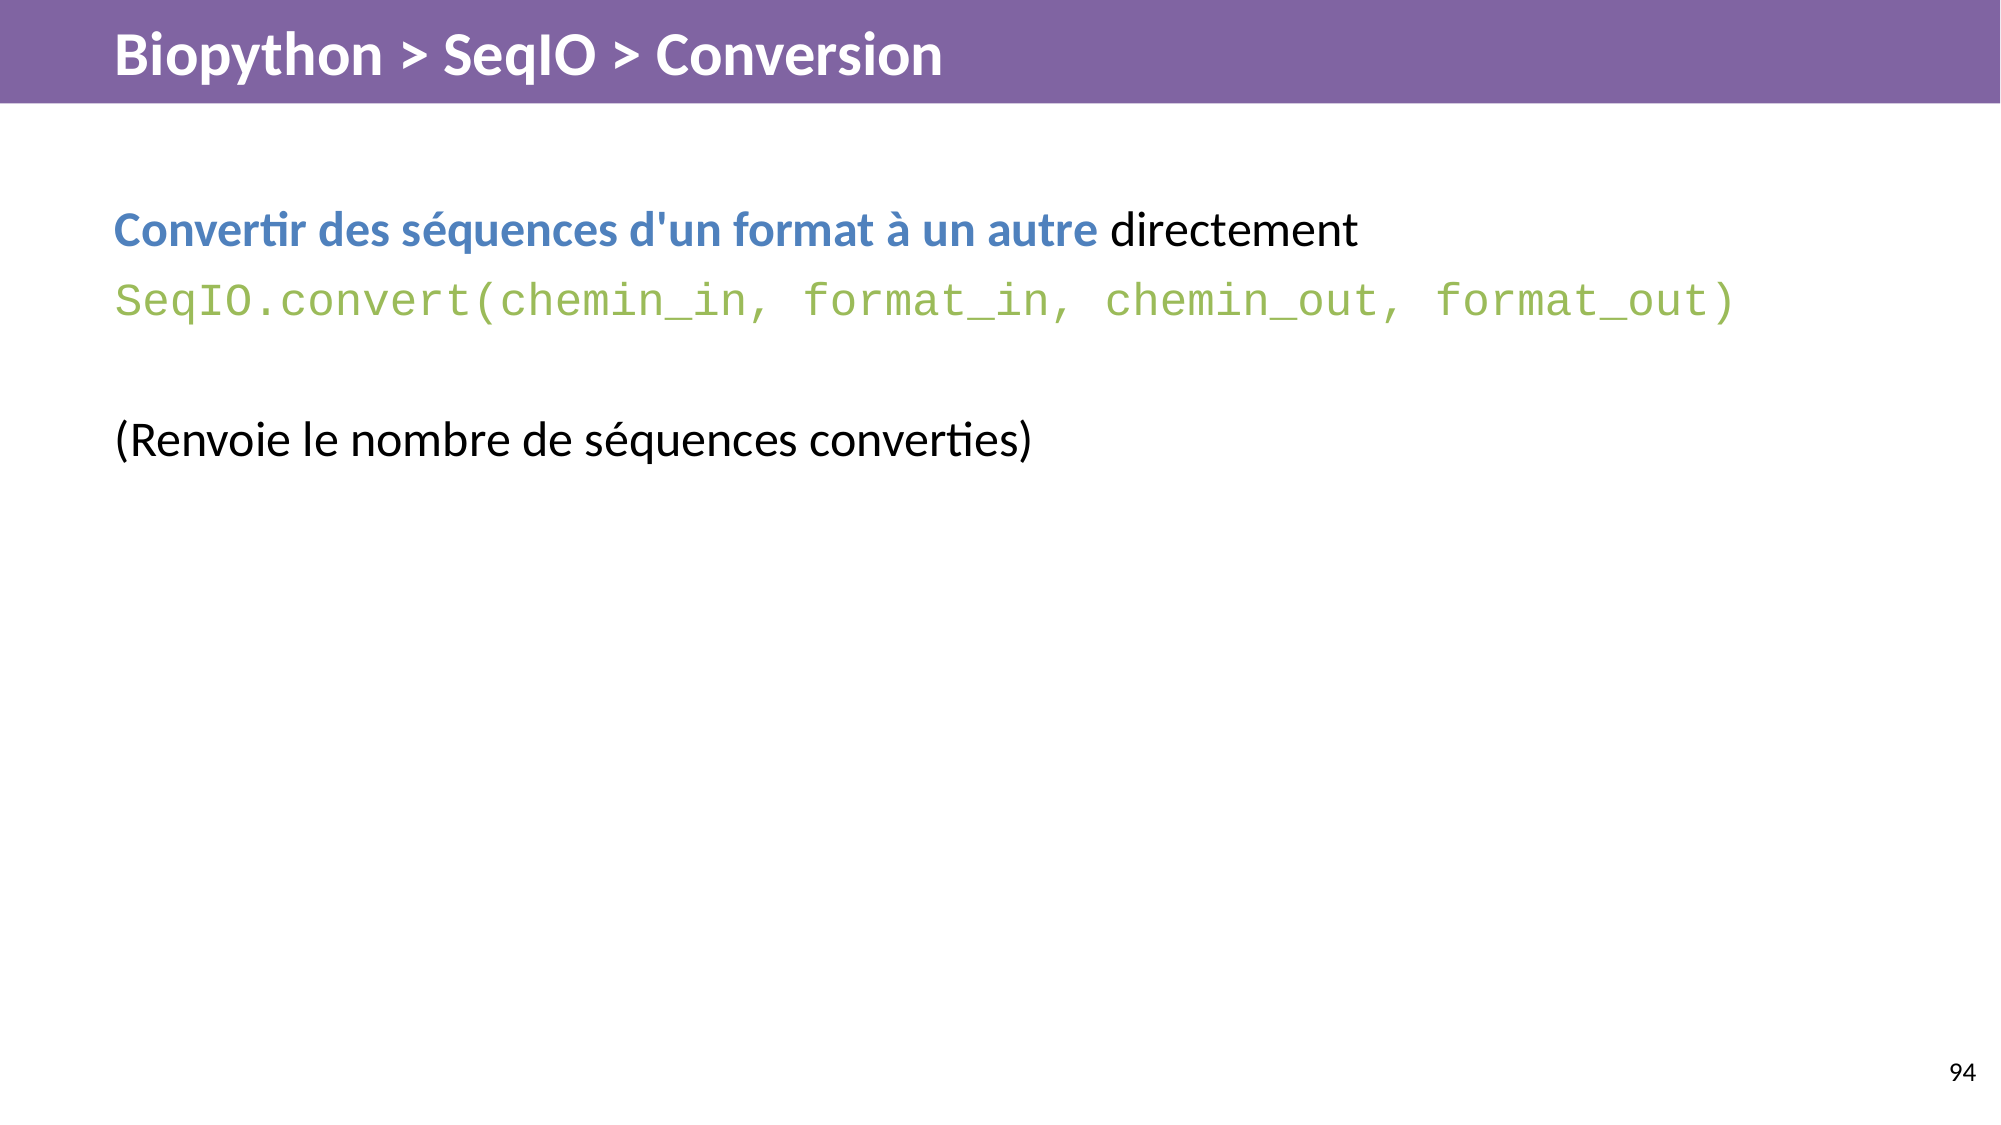

# Biopython > SeqIO > Conversion

Convertir des séquences d'un format à un autre directement
SeqIO.convert(chemin_in, format_in, chemin_out, format_out)

(Renvoie le nombre de séquences converties)
94